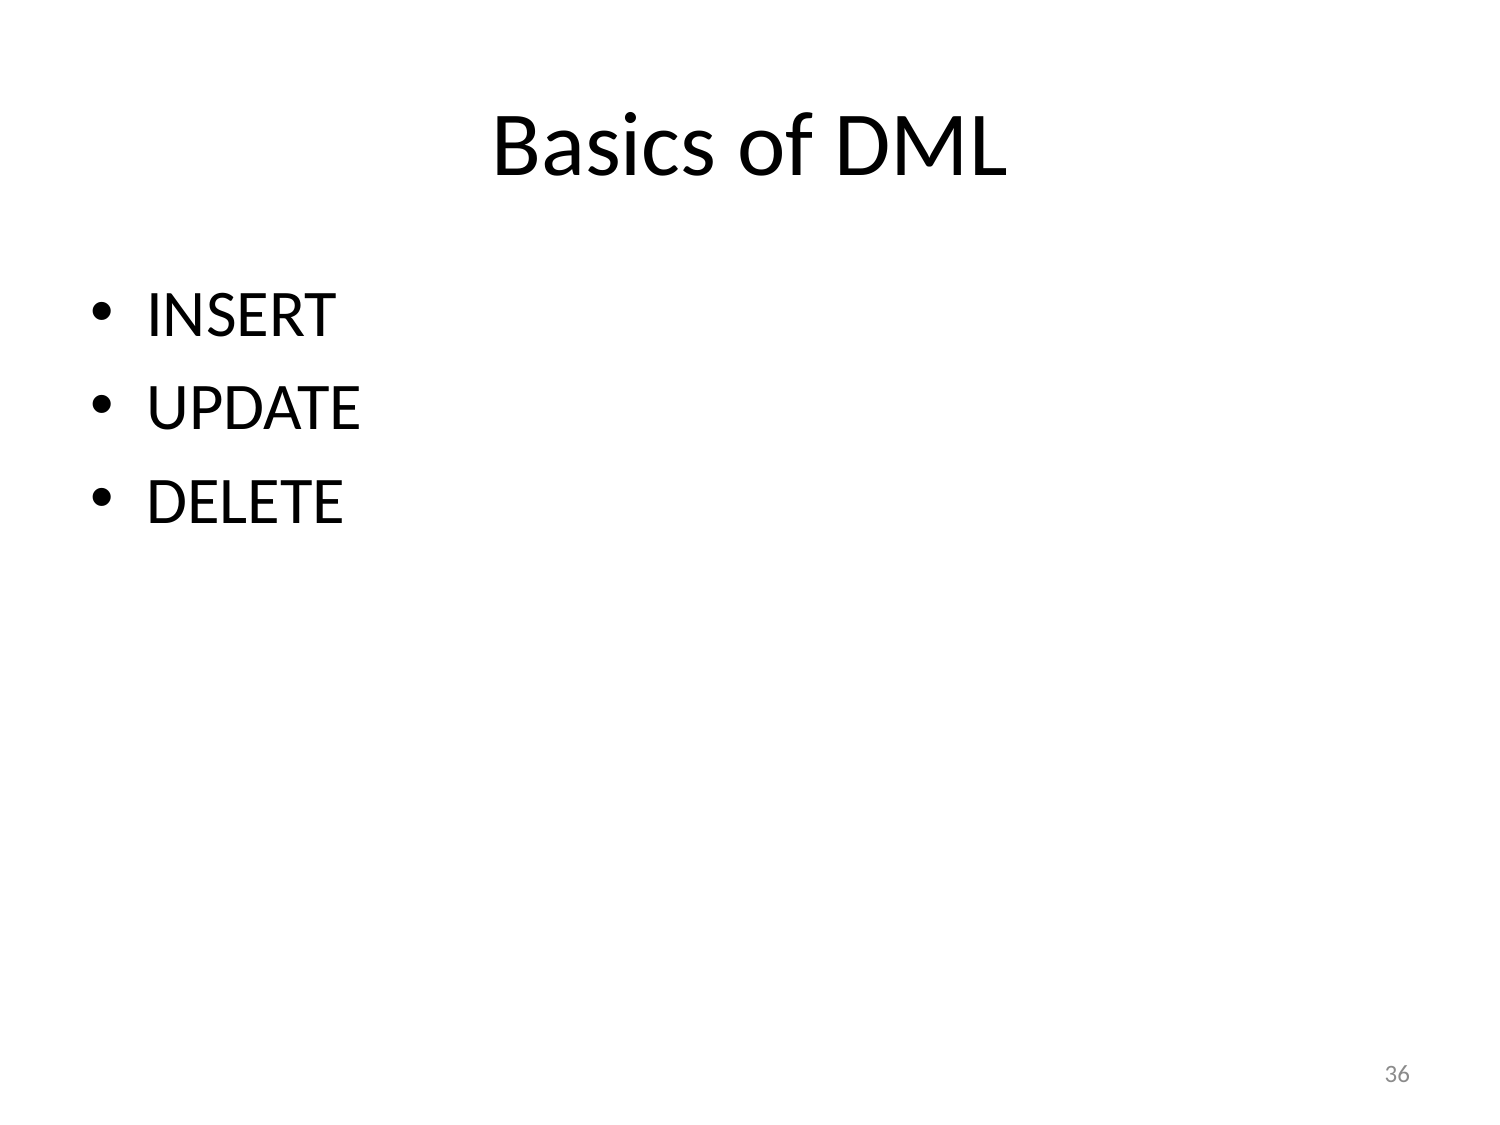

# Basics of DML
INSERT
UPDATE
DELETE
36